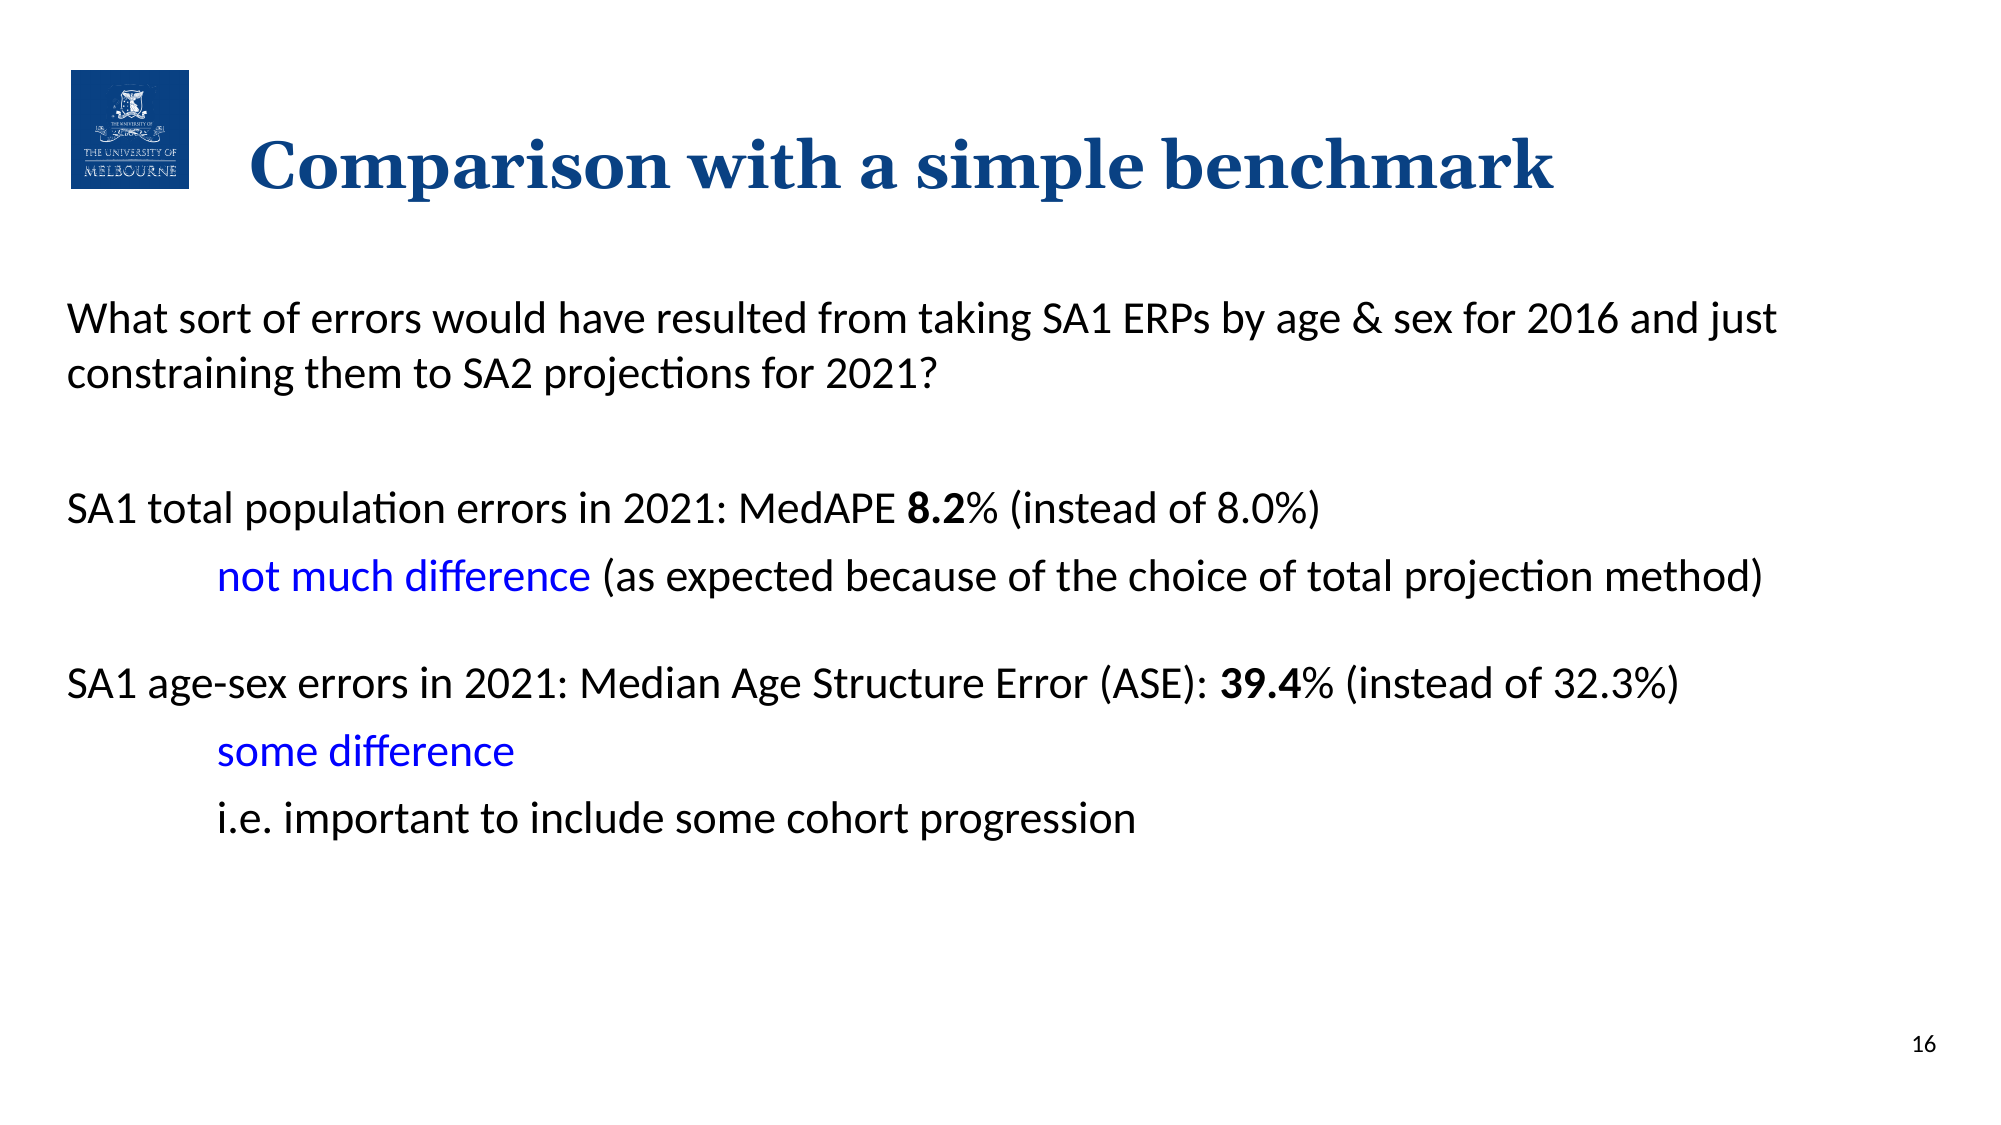

# Comparison with a simple benchmark
What sort of errors would have resulted from taking SA1 ERPs by age & sex for 2016 and just constraining them to SA2 projections for 2021?

SA1 total population errors in 2021: MedAPE 8.2% (instead of 8.0%)
	not much difference (as expected because of the choice of total projection method)

SA1 age-sex errors in 2021: Median Age Structure Error (ASE): 39.4% (instead of 32.3%)
	some difference
	i.e. important to include some cohort progression

16